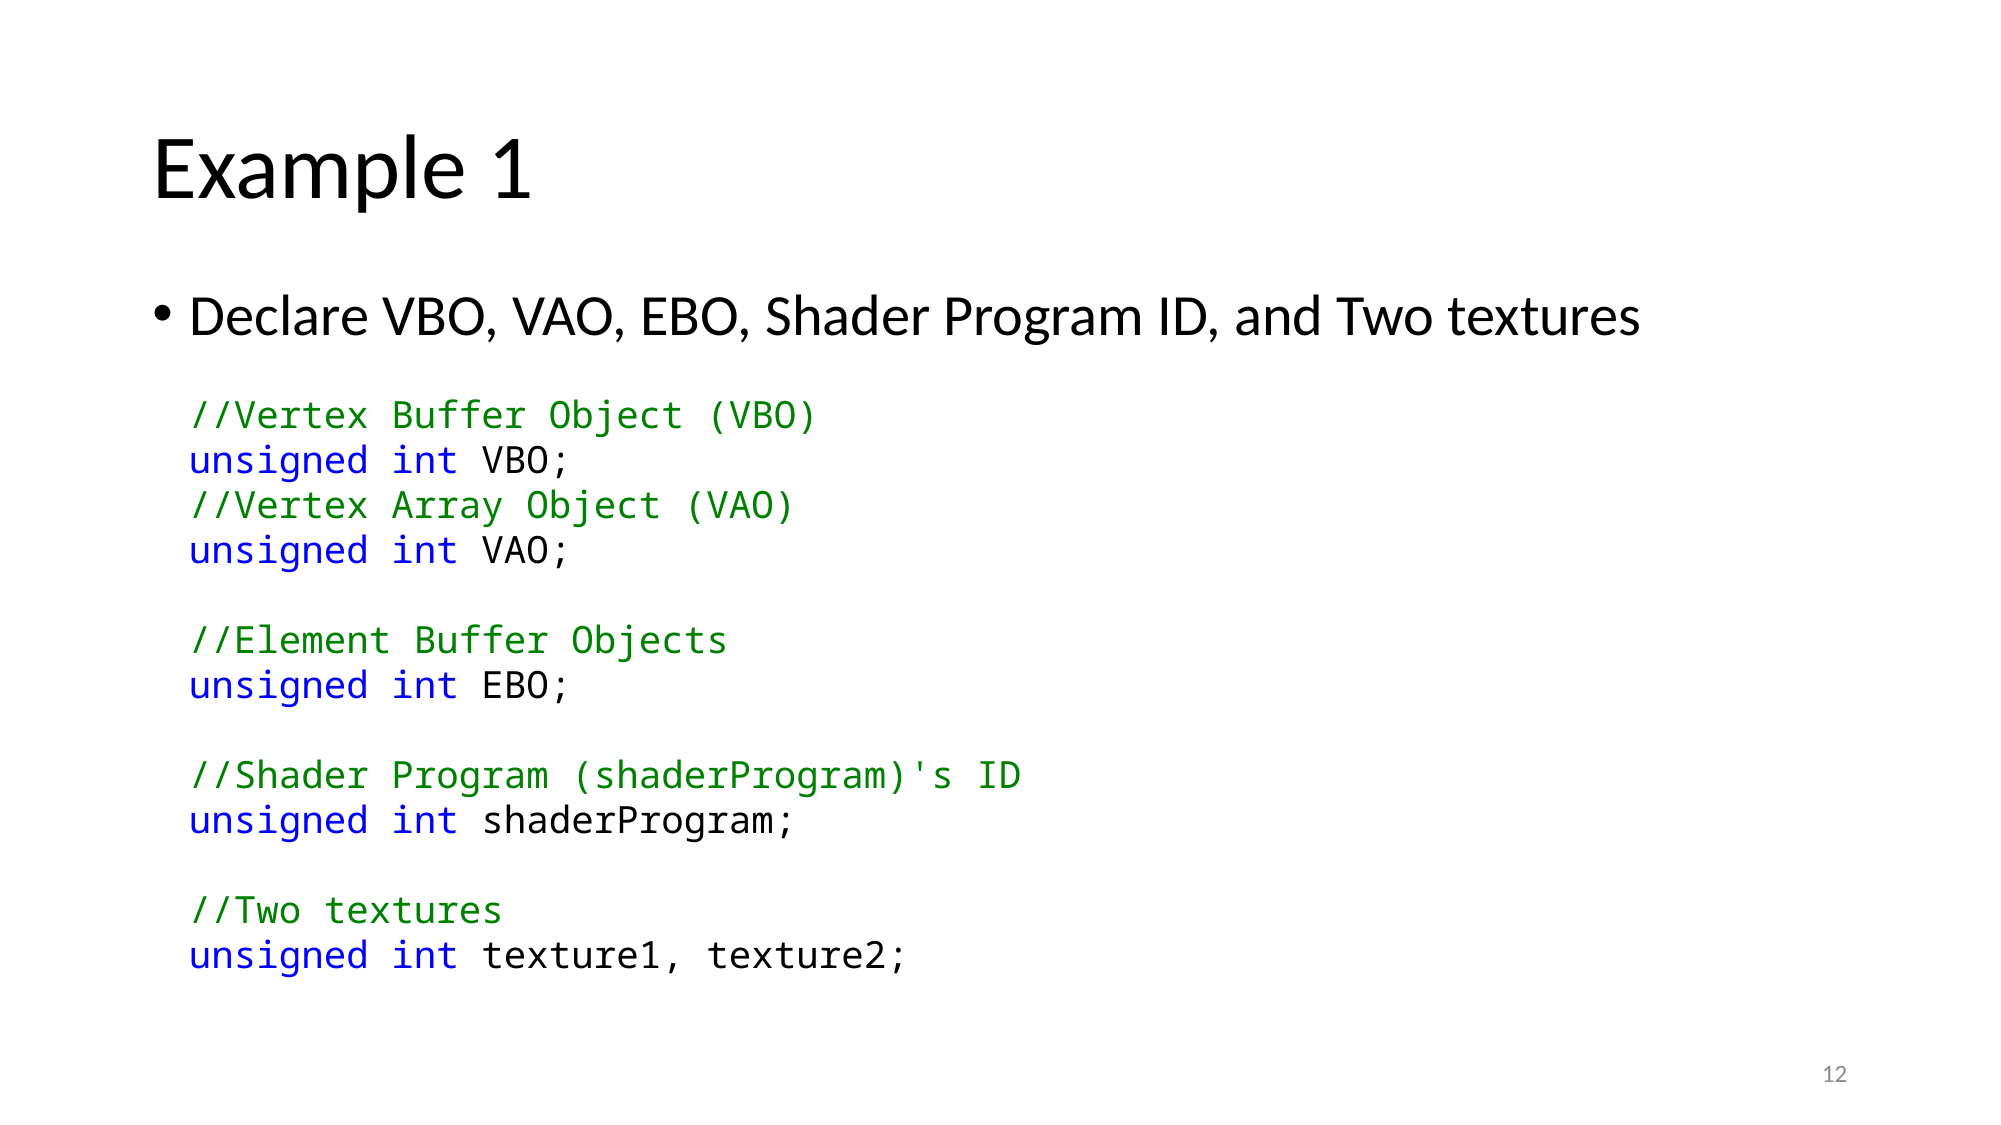

# Example 1
Declare VBO, VAO, EBO, Shader Program ID, and Two textures
//Vertex Buffer Object (VBO)
unsigned int VBO;
//Vertex Array Object (VAO)
unsigned int VAO;

//Element Buffer Objects
unsigned int EBO;

//Shader Program (shaderProgram)'s ID
unsigned int shaderProgram;

//Two textures
unsigned int texture1, texture2;
12